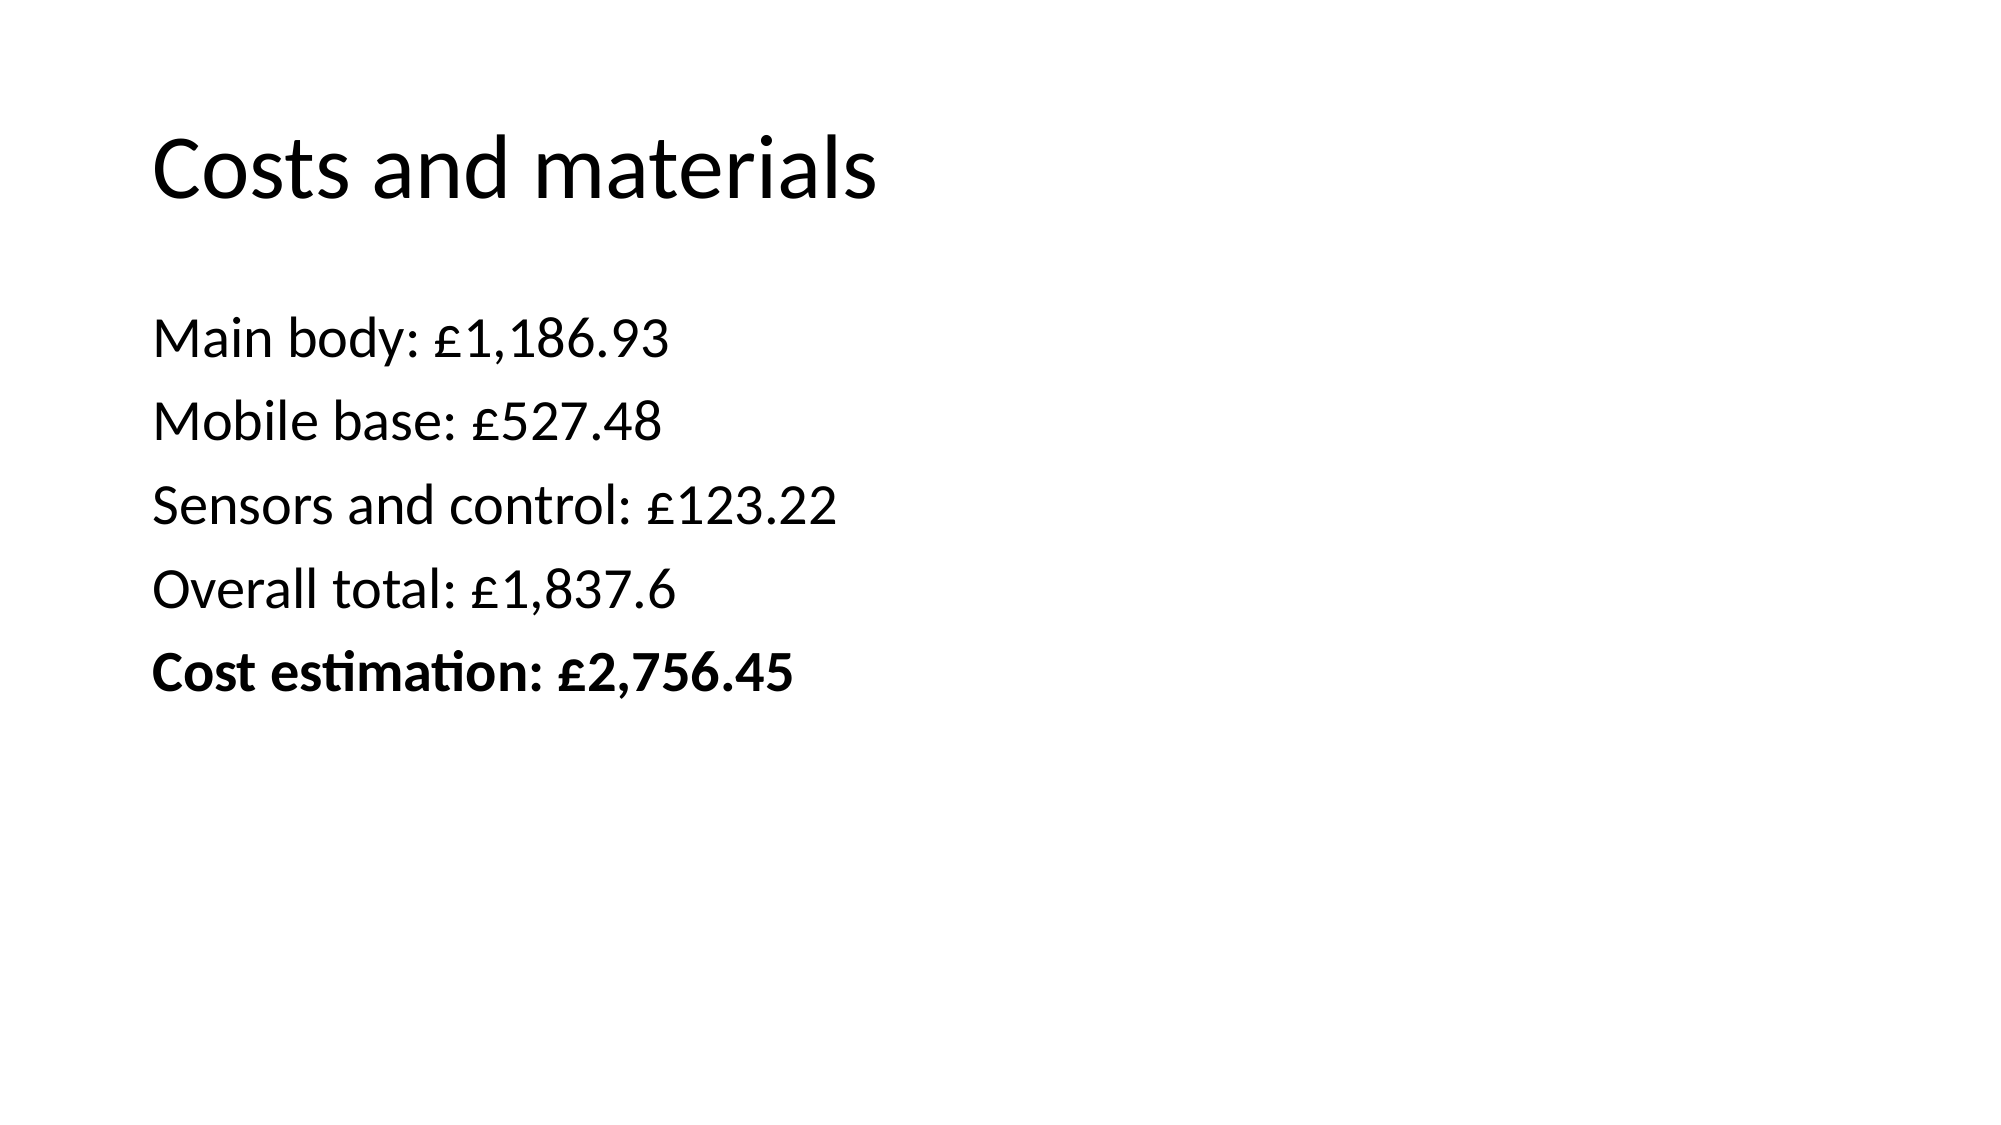

# Costs and materials
Main body: £1,186.93
Mobile base: £527.48
Sensors and control: £123.22
Overall total: £1,837.6
Cost estimation: £2,756.45